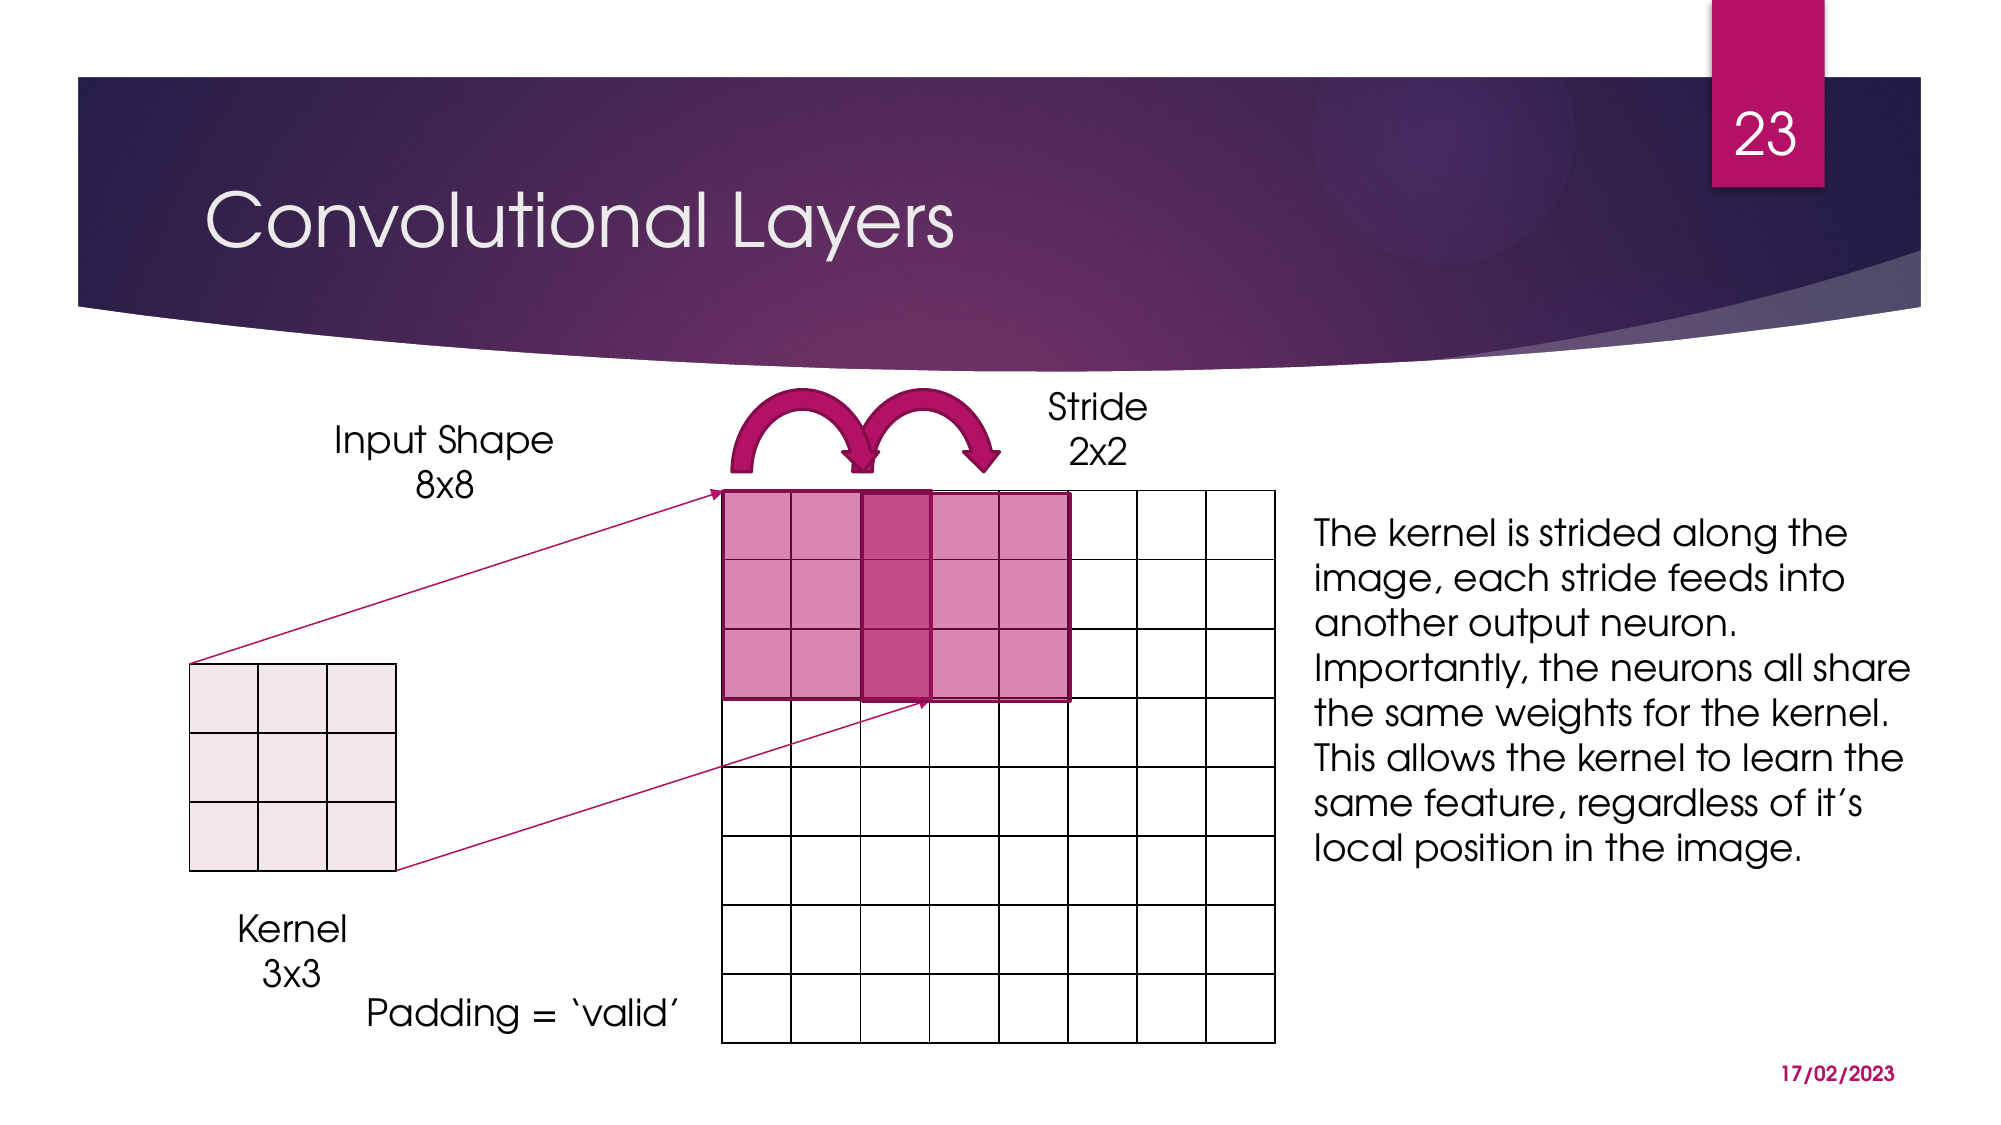

23
# Convolutional Layers
Stride
2x2

Input Shape
8x8
|  |  |  |  |  |  |  |  |
| --- | --- | --- | --- | --- | --- | --- | --- |
|  |  |  |  |  |  |  |  |
|  |  |  |  |  |  |  |  |
|  |  |  |  |  |  |  |  |
|  |  |  |  |  |  |  |  |
|  |  |  |  |  |  |  |  |
|  |  |  |  |  |  |  |  |
|  |  |  |  |  |  |  |  |

The kernel is strided along the image, each stride feeds into another output neuron. Importantly, the neurons all share the same weights for the kernel. This allows the kernel to learn the same feature, regardless of it’s local position in the image.
|  |  |  |
| --- | --- | --- |
|  |  |  |
|  |  |  |
Kernel
3x3
Padding = ‘valid’
17/02/2023